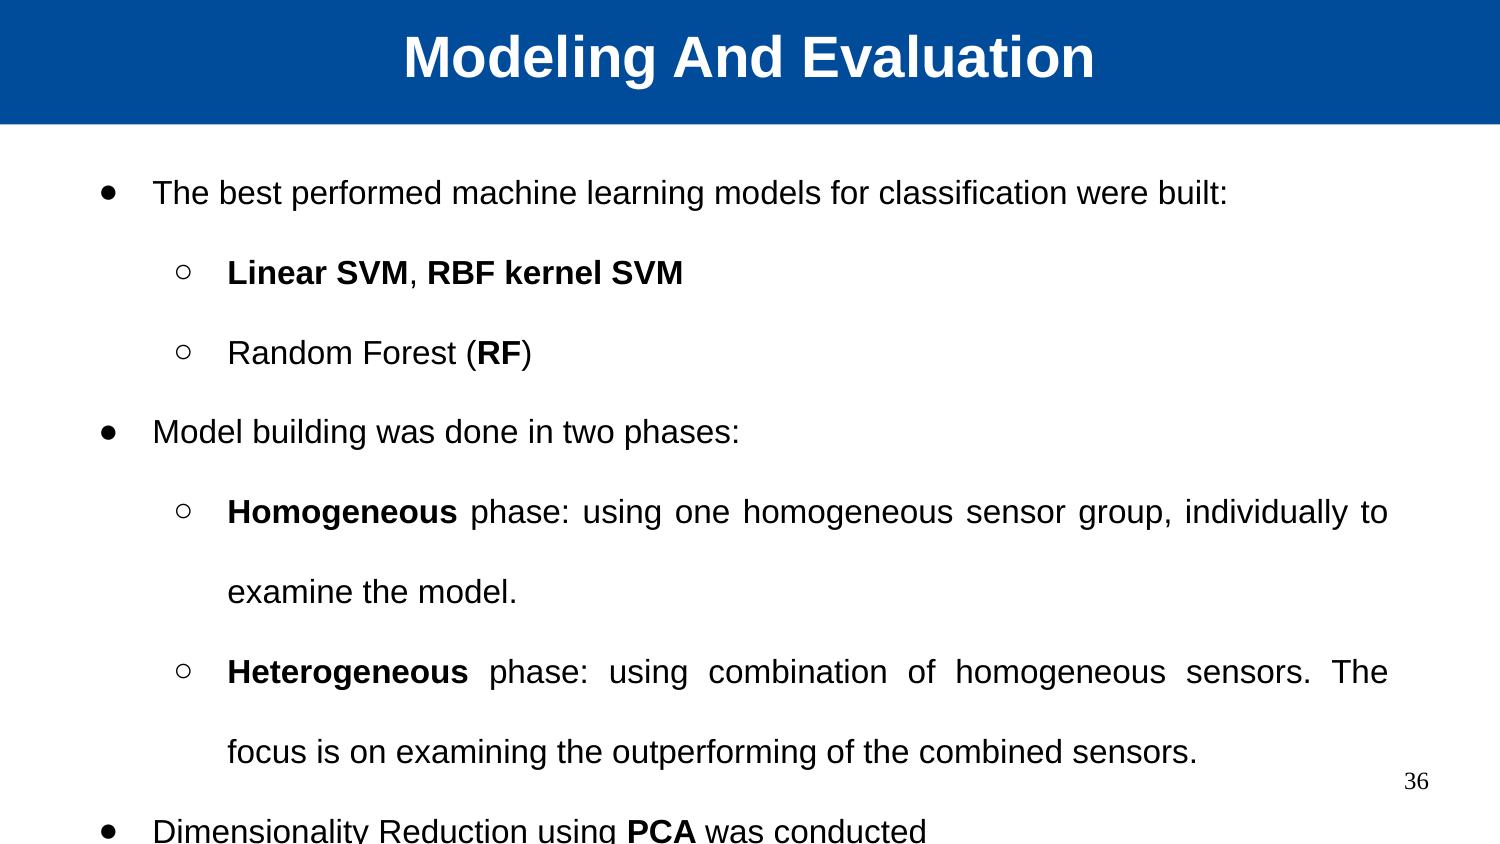

Modeling And Evaluation
The best performed machine learning models for classification were built:
Linear SVM, RBF kernel SVM
Random Forest (RF)
Model building was done in two phases:
Homogeneous phase: using one homogeneous sensor group, individually to examine the model.
Heterogeneous phase: using combination of homogeneous sensors. The focus is on examining the outperforming of the combined sensors.
Dimensionality Reduction using PCA was conducted
36